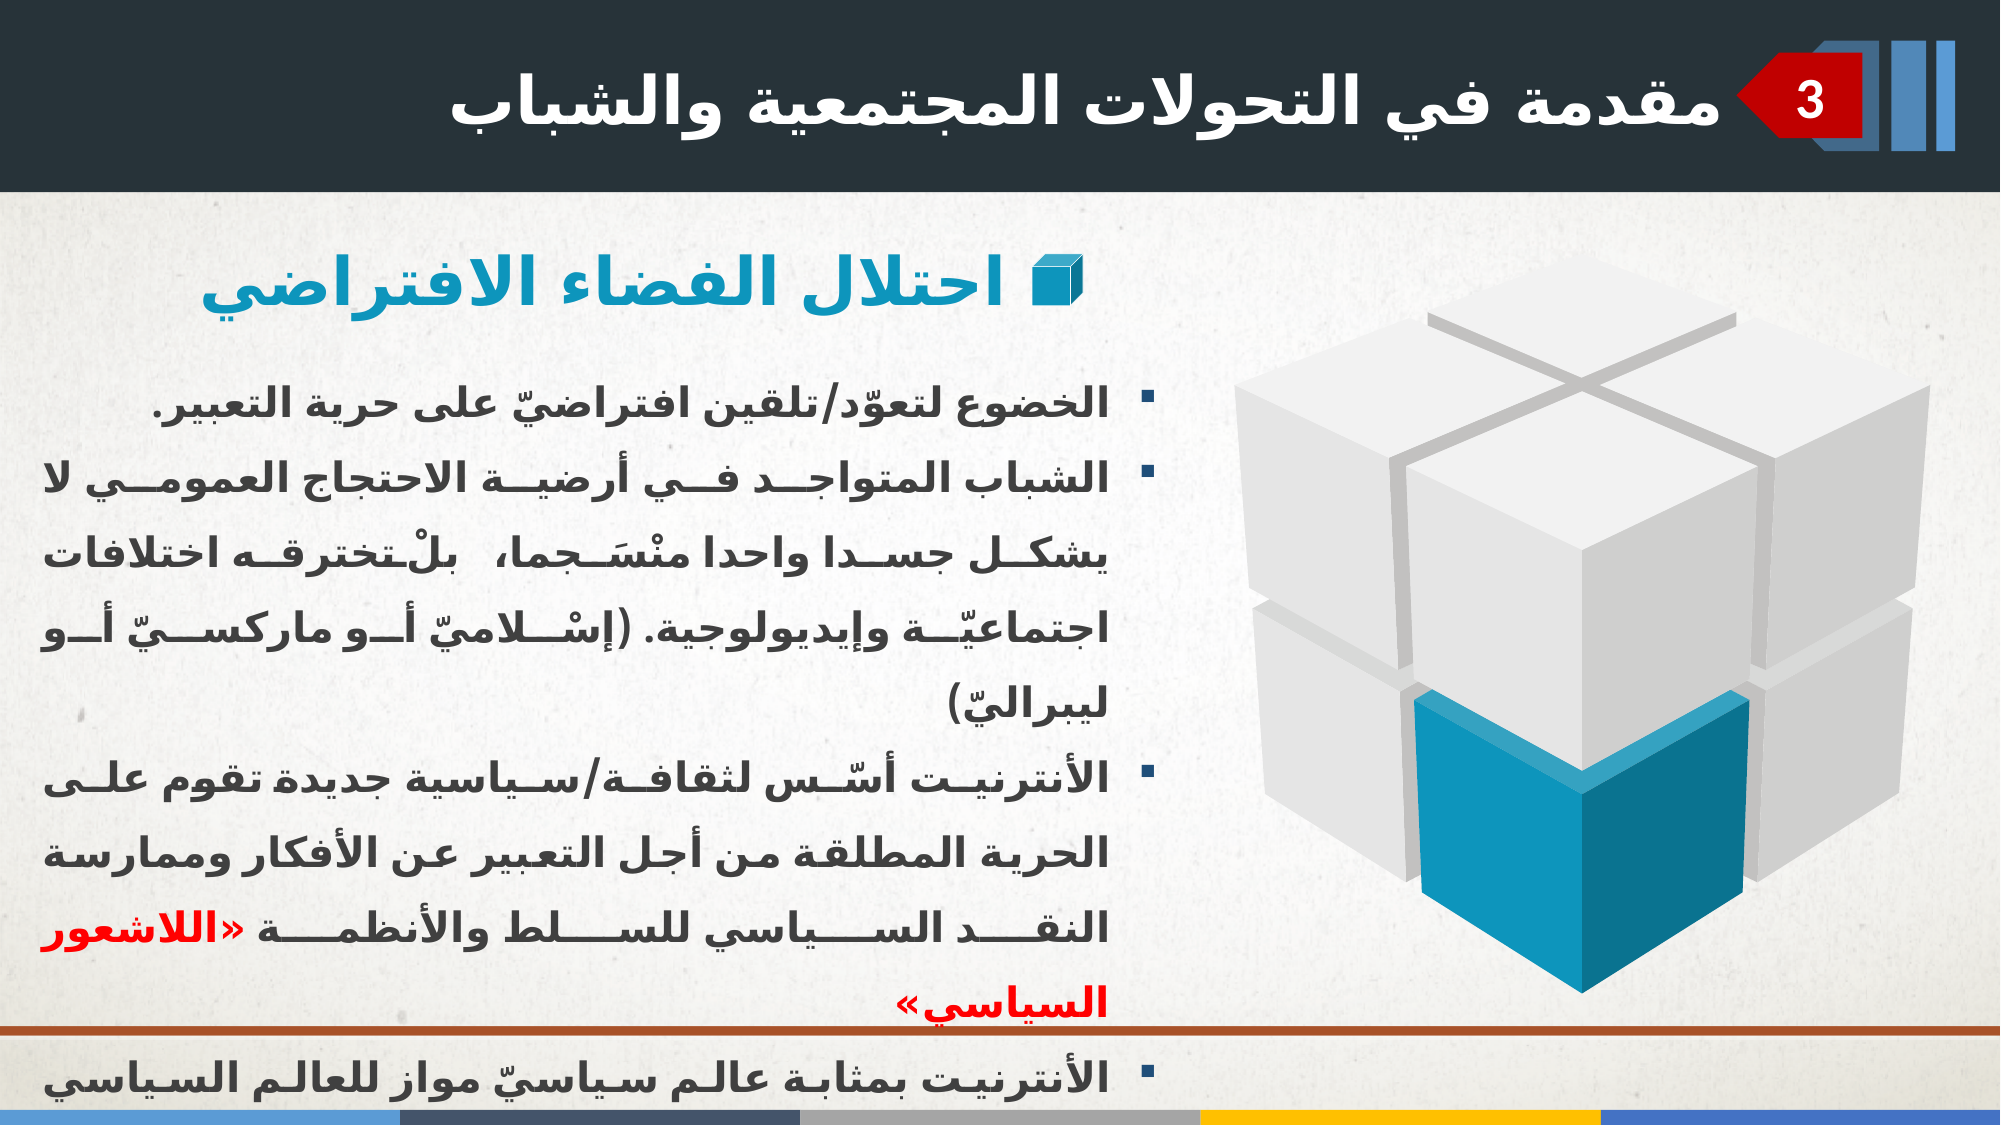

مقدمة في التحولات المجتمعية والشباب

3
احتلال الفضاء الافتراضي

الخضوع لتعوّد/تلقين افتراضيّ على حرية التعبير.
الشباب المتواجد في أرضية الاحتجاج العمومي لا يشكل جسدا واحدا منْسَجما، بلْ تخترقه اختلافات اجتماعيّة وإيديولوجية. (إسْلاميّ أو ماركسيّ أو ليبراليّ)
الأنترنيت أسّس لثقافة/سياسية جديدة تقوم على الحرية المطلقة من أجل التعبير عن الأفكار وممارسة النقد السياسي للسلط والأنظمة «اللاشعور السياسي»
الأنترنيت بمثابة عالم سياسيّ مواز للعالم السياسي التقليديّ مع إمكانيّة اكتساب جرأة تغيير الخطوط الحمراء، وفورية تقديم المعلومة بأشكال متعددة دون تمييز.
الأنترنيت ومختلف شبكات مواقعه الاجتماعية، سمحتْ بممارسة النقد والنقد المُضادّ، مع تعدد أشكال التعبير